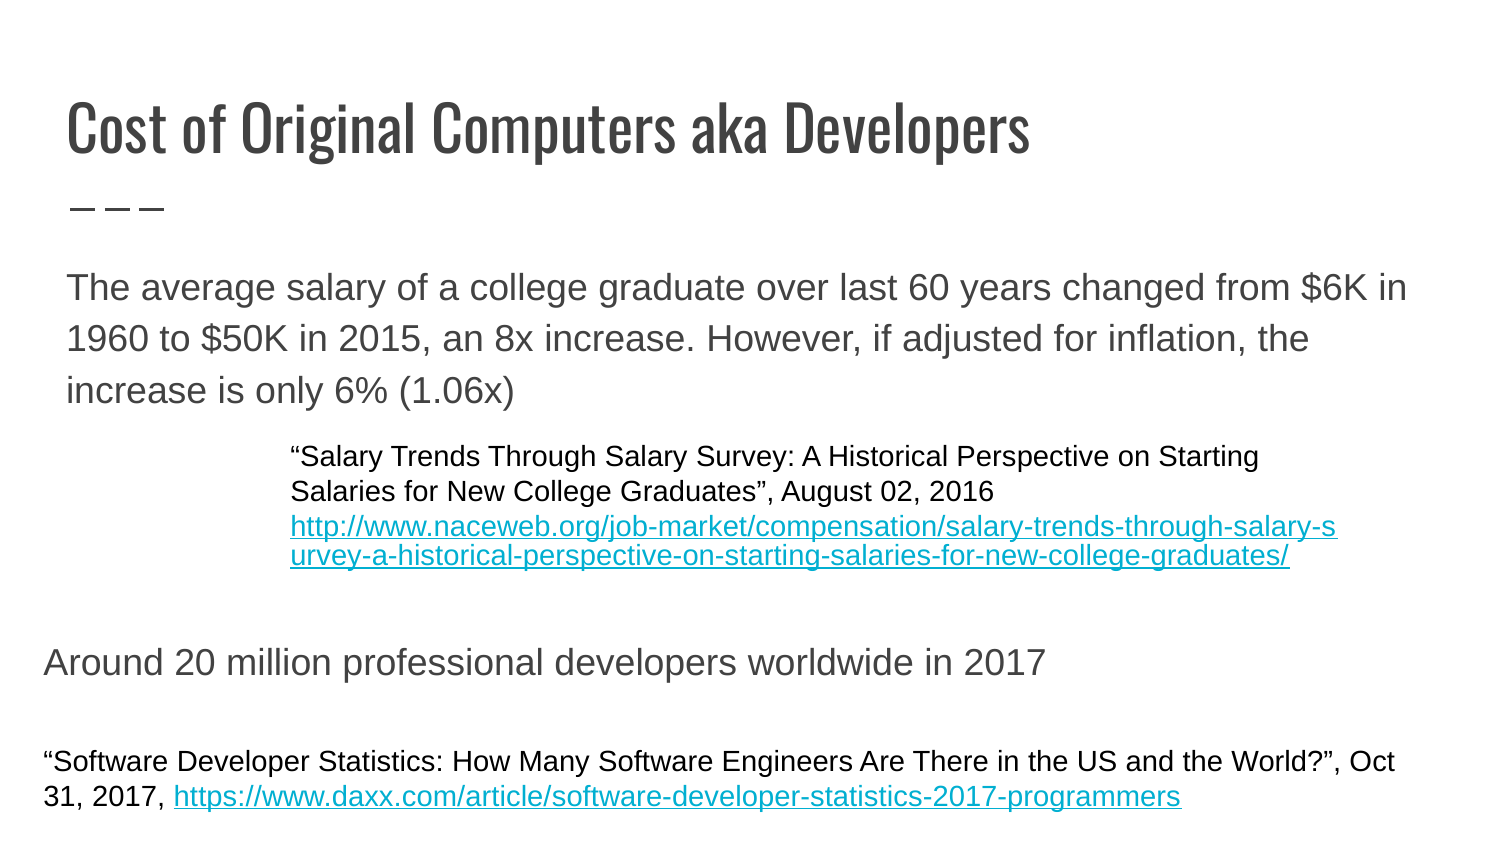

# Cost of Original Computers aka Developers
The average salary of a college graduate over last 60 years changed from $6K in 1960 to $50K in 2015, an 8x increase. However, if adjusted for inflation, the increase is only 6% (1.06x)
“Salary Trends Through Salary Survey: A Historical Perspective on Starting Salaries for New College Graduates”, August 02, 2016 http://www.naceweb.org/job-market/compensation/salary-trends-through-salary-survey-a-historical-perspective-on-starting-salaries-for-new-college-graduates/

Around 20 million professional developers worldwide in 2017
“Software Developer Statistics: How Many Software Engineers Are There in the US and the World?”, Oct 31, 2017, https://www.daxx.com/article/software-developer-statistics-2017-programmers